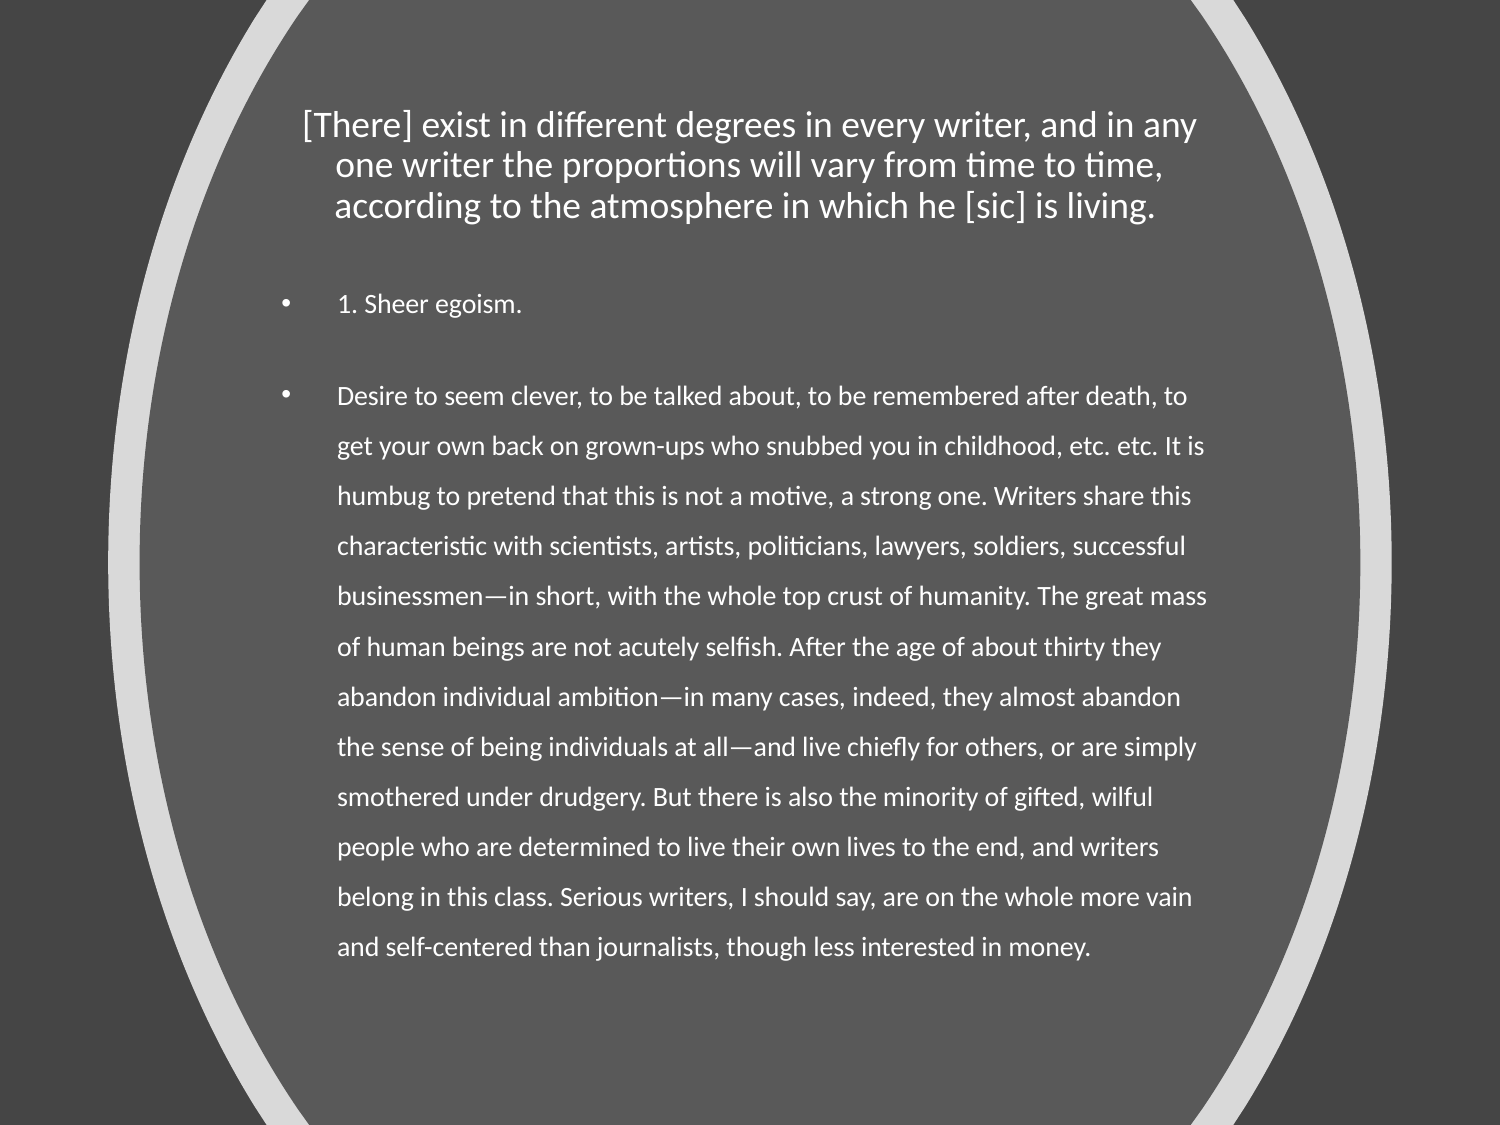

# [There] exist in different degrees in every writer, and in any one writer the proportions will vary from time to time, according to the atmosphere in which he [sic] is living.
1. Sheer egoism.

Desire to seem clever, to be talked about, to be remembered after death, to get your own back on grown-ups who snubbed you in childhood, etc. etc. It is humbug to pretend that this is not a motive, a strong one. Writers share this characteristic with scientists, artists, politicians, lawyers, soldiers, successful businessmen—in short, with the whole top crust of humanity. The great mass of human beings are not acutely selfish. After the age of about thirty they abandon individual ambition—in many cases, indeed, they almost abandon the sense of being individuals at all—and live chiefly for others, or are simply smothered under drudgery. But there is also the minority of gifted, wilful people who are determined to live their own lives to the end, and writers belong in this class. Serious writers, I should say, are on the whole more vain and self-centered than journalists, though less interested in money.